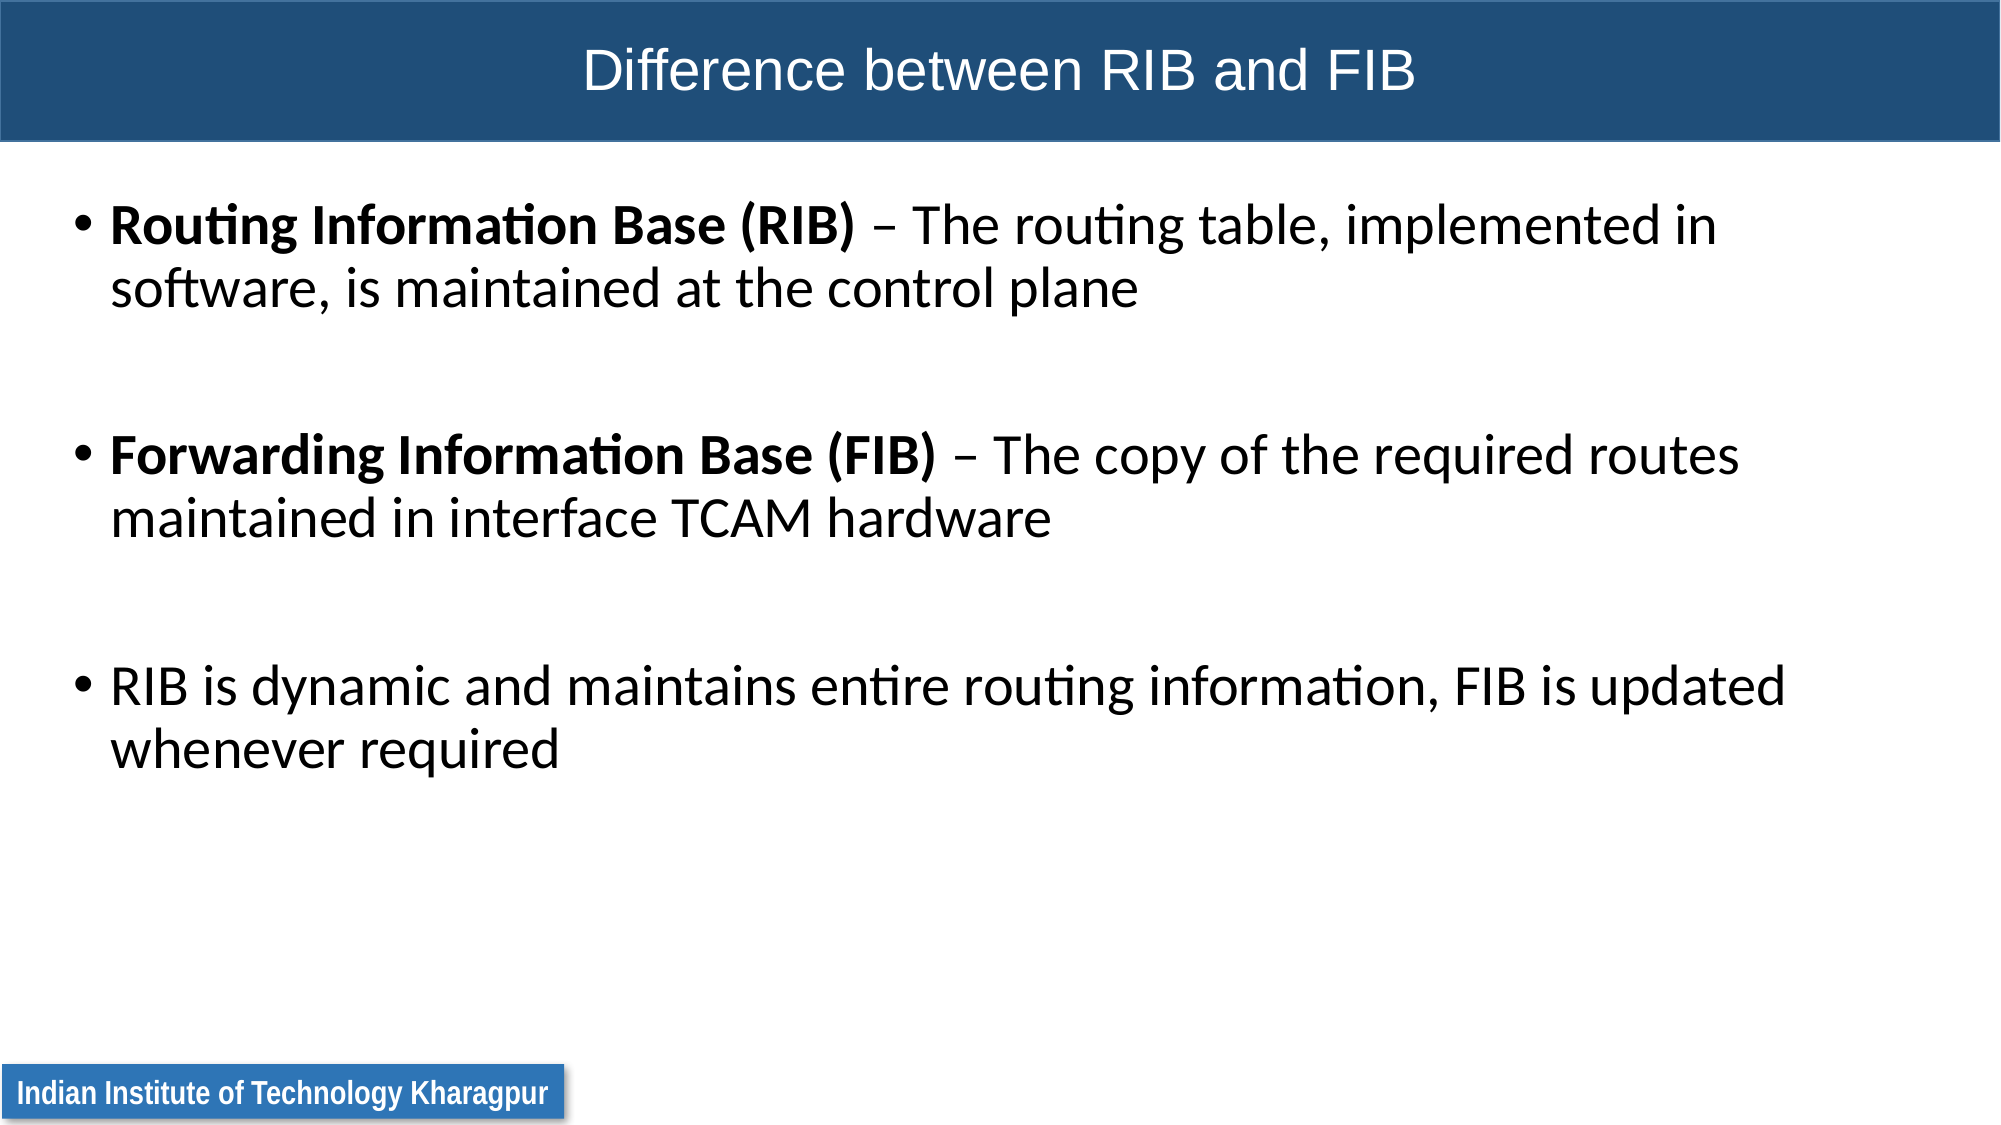

# Difference between RIB and FIB
Routing Information Base (RIB) – The routing table, implemented in software, is maintained at the control plane

Forwarding Information Base (FIB) – The copy of the required routes maintained in interface TCAM hardware

RIB is dynamic and maintains entire routing information, FIB is updated whenever required